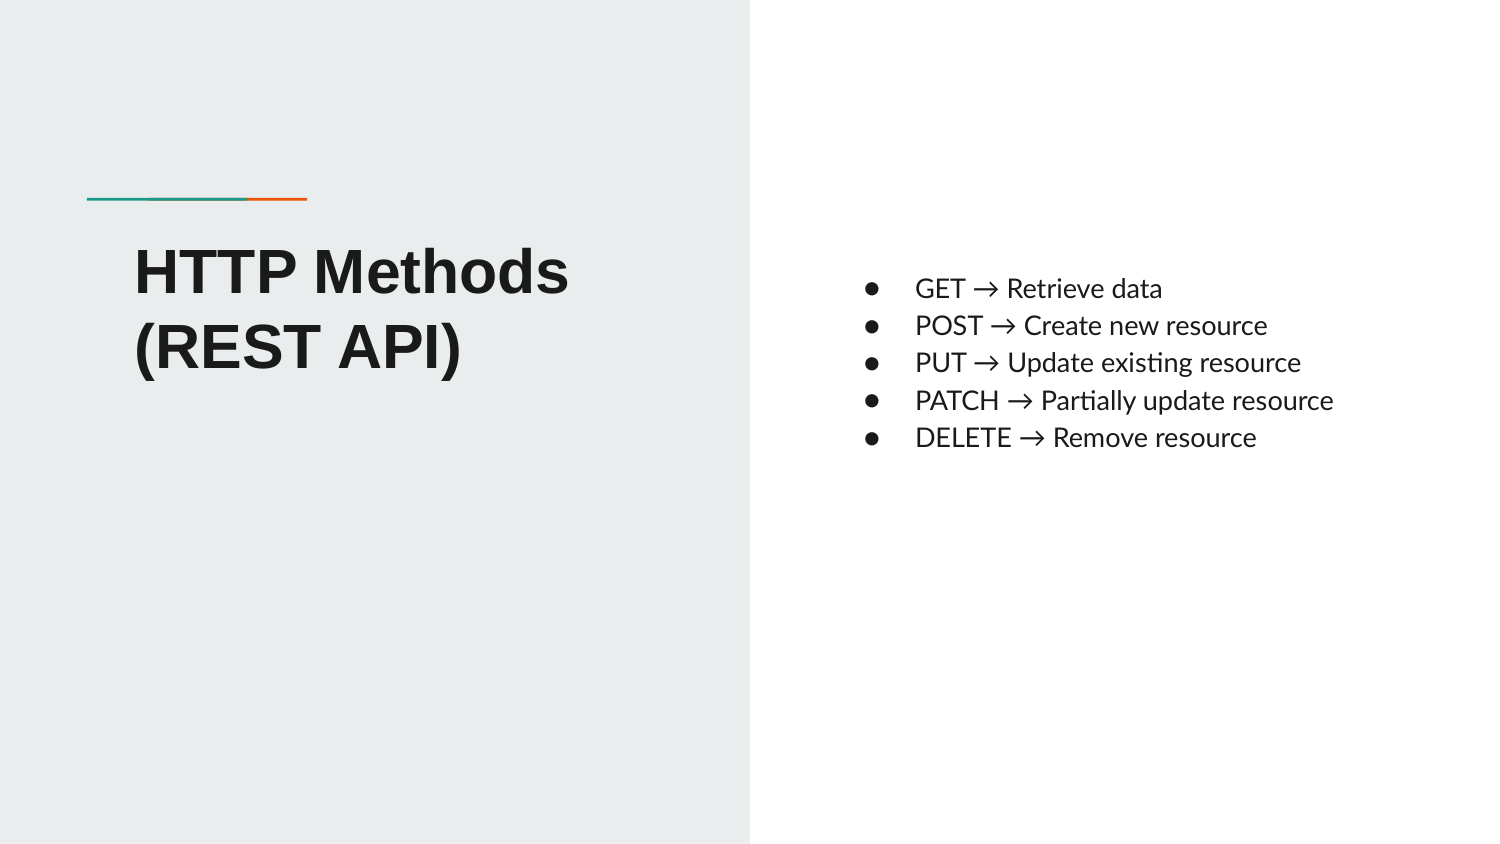

# HTTP Methods (REST API)
GET → Retrieve data
POST → Create new resource
PUT → Update existing resource
PATCH → Partially update resource
DELETE → Remove resource